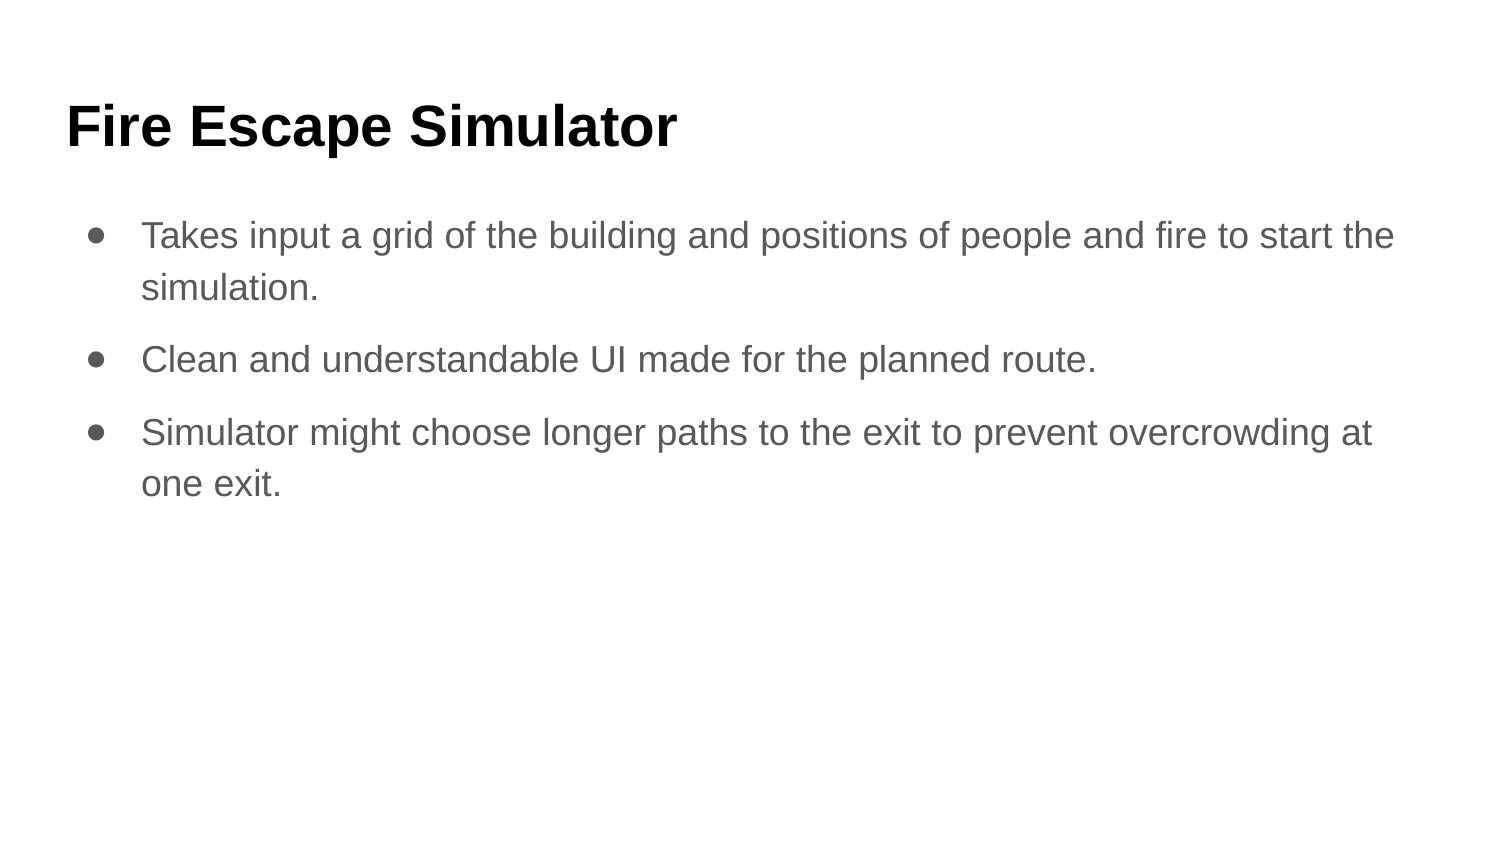

# Fire Escape Simulator

Takes input a grid of the building and positions of people and fire to start the simulation.
Clean and understandable UI made for the planned route.
Simulator might choose longer paths to the exit to prevent overcrowding at one exit.